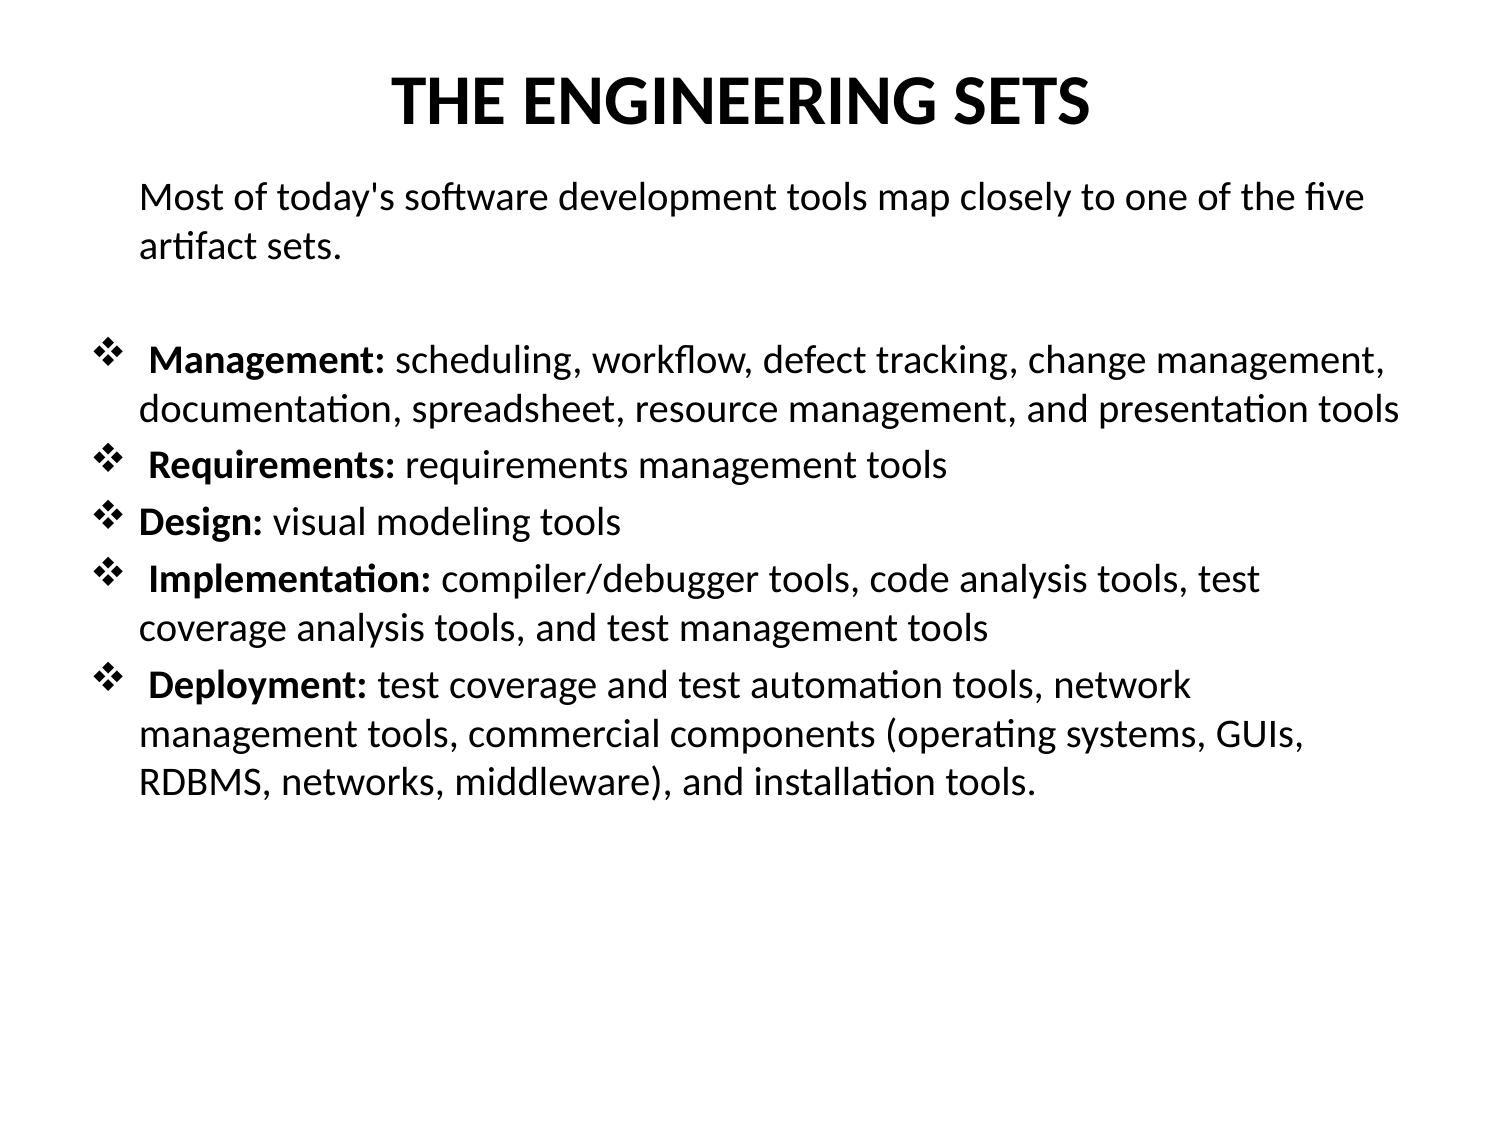

# THE ENGINEERING SETS
	Most of today's software development tools map closely to one of the five artifact sets.

 Management: scheduling, workflow, defect tracking, change management, documentation, spreadsheet, resource management, and presentation tools
 Requirements: requirements management tools
Design: visual modeling tools
 Implementation: compiler/debugger tools, code analysis tools, test coverage analysis tools, and test management tools
 Deployment: test coverage and test automation tools, network management tools, commercial components (operating systems, GUIs, RDBMS, networks, middleware), and installation tools.